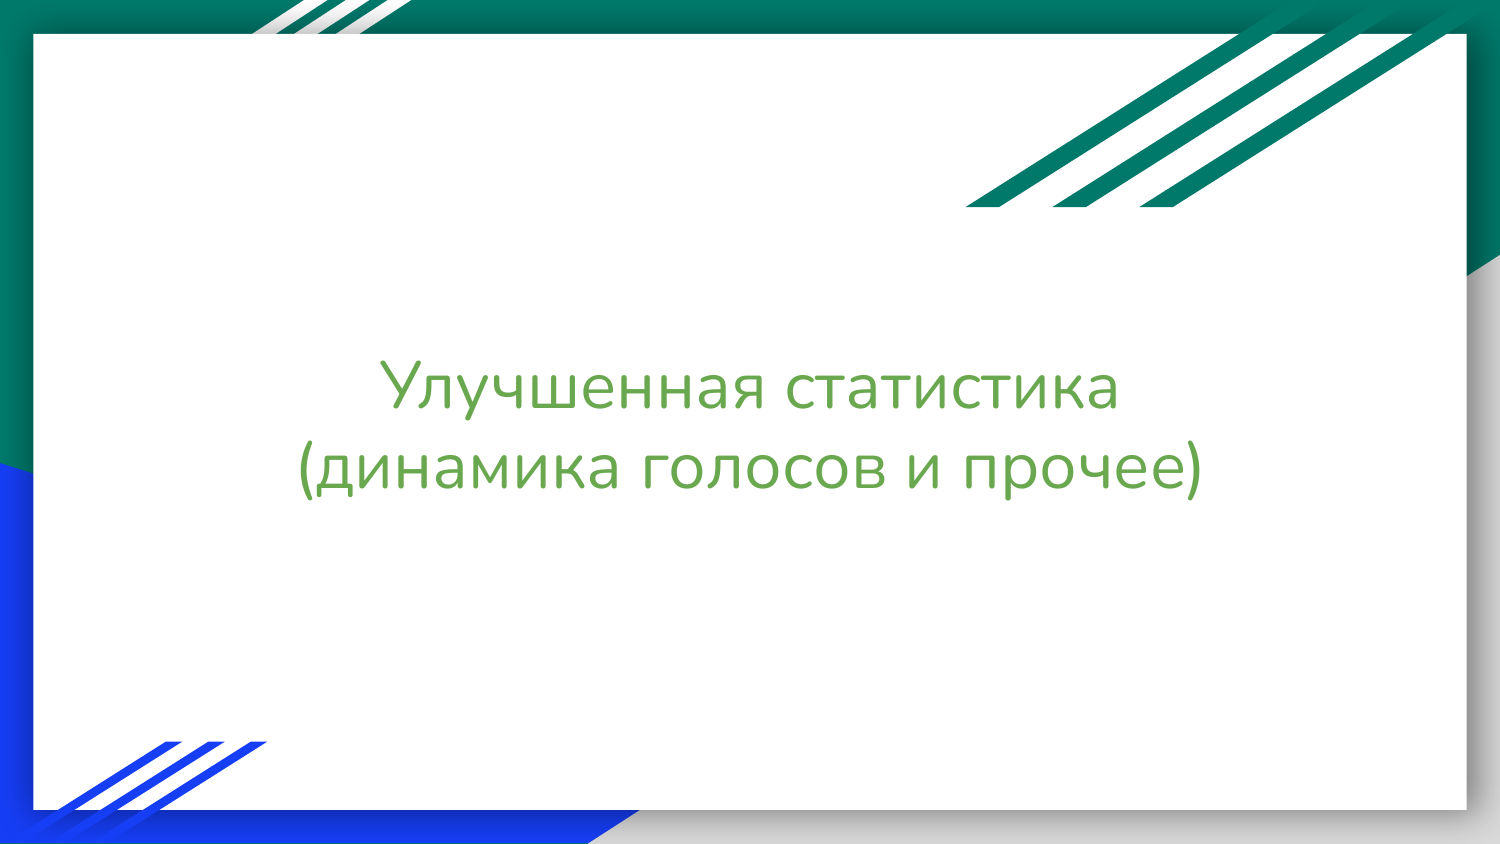

# Улучшенная статистика
(динамика голосов и прочее)